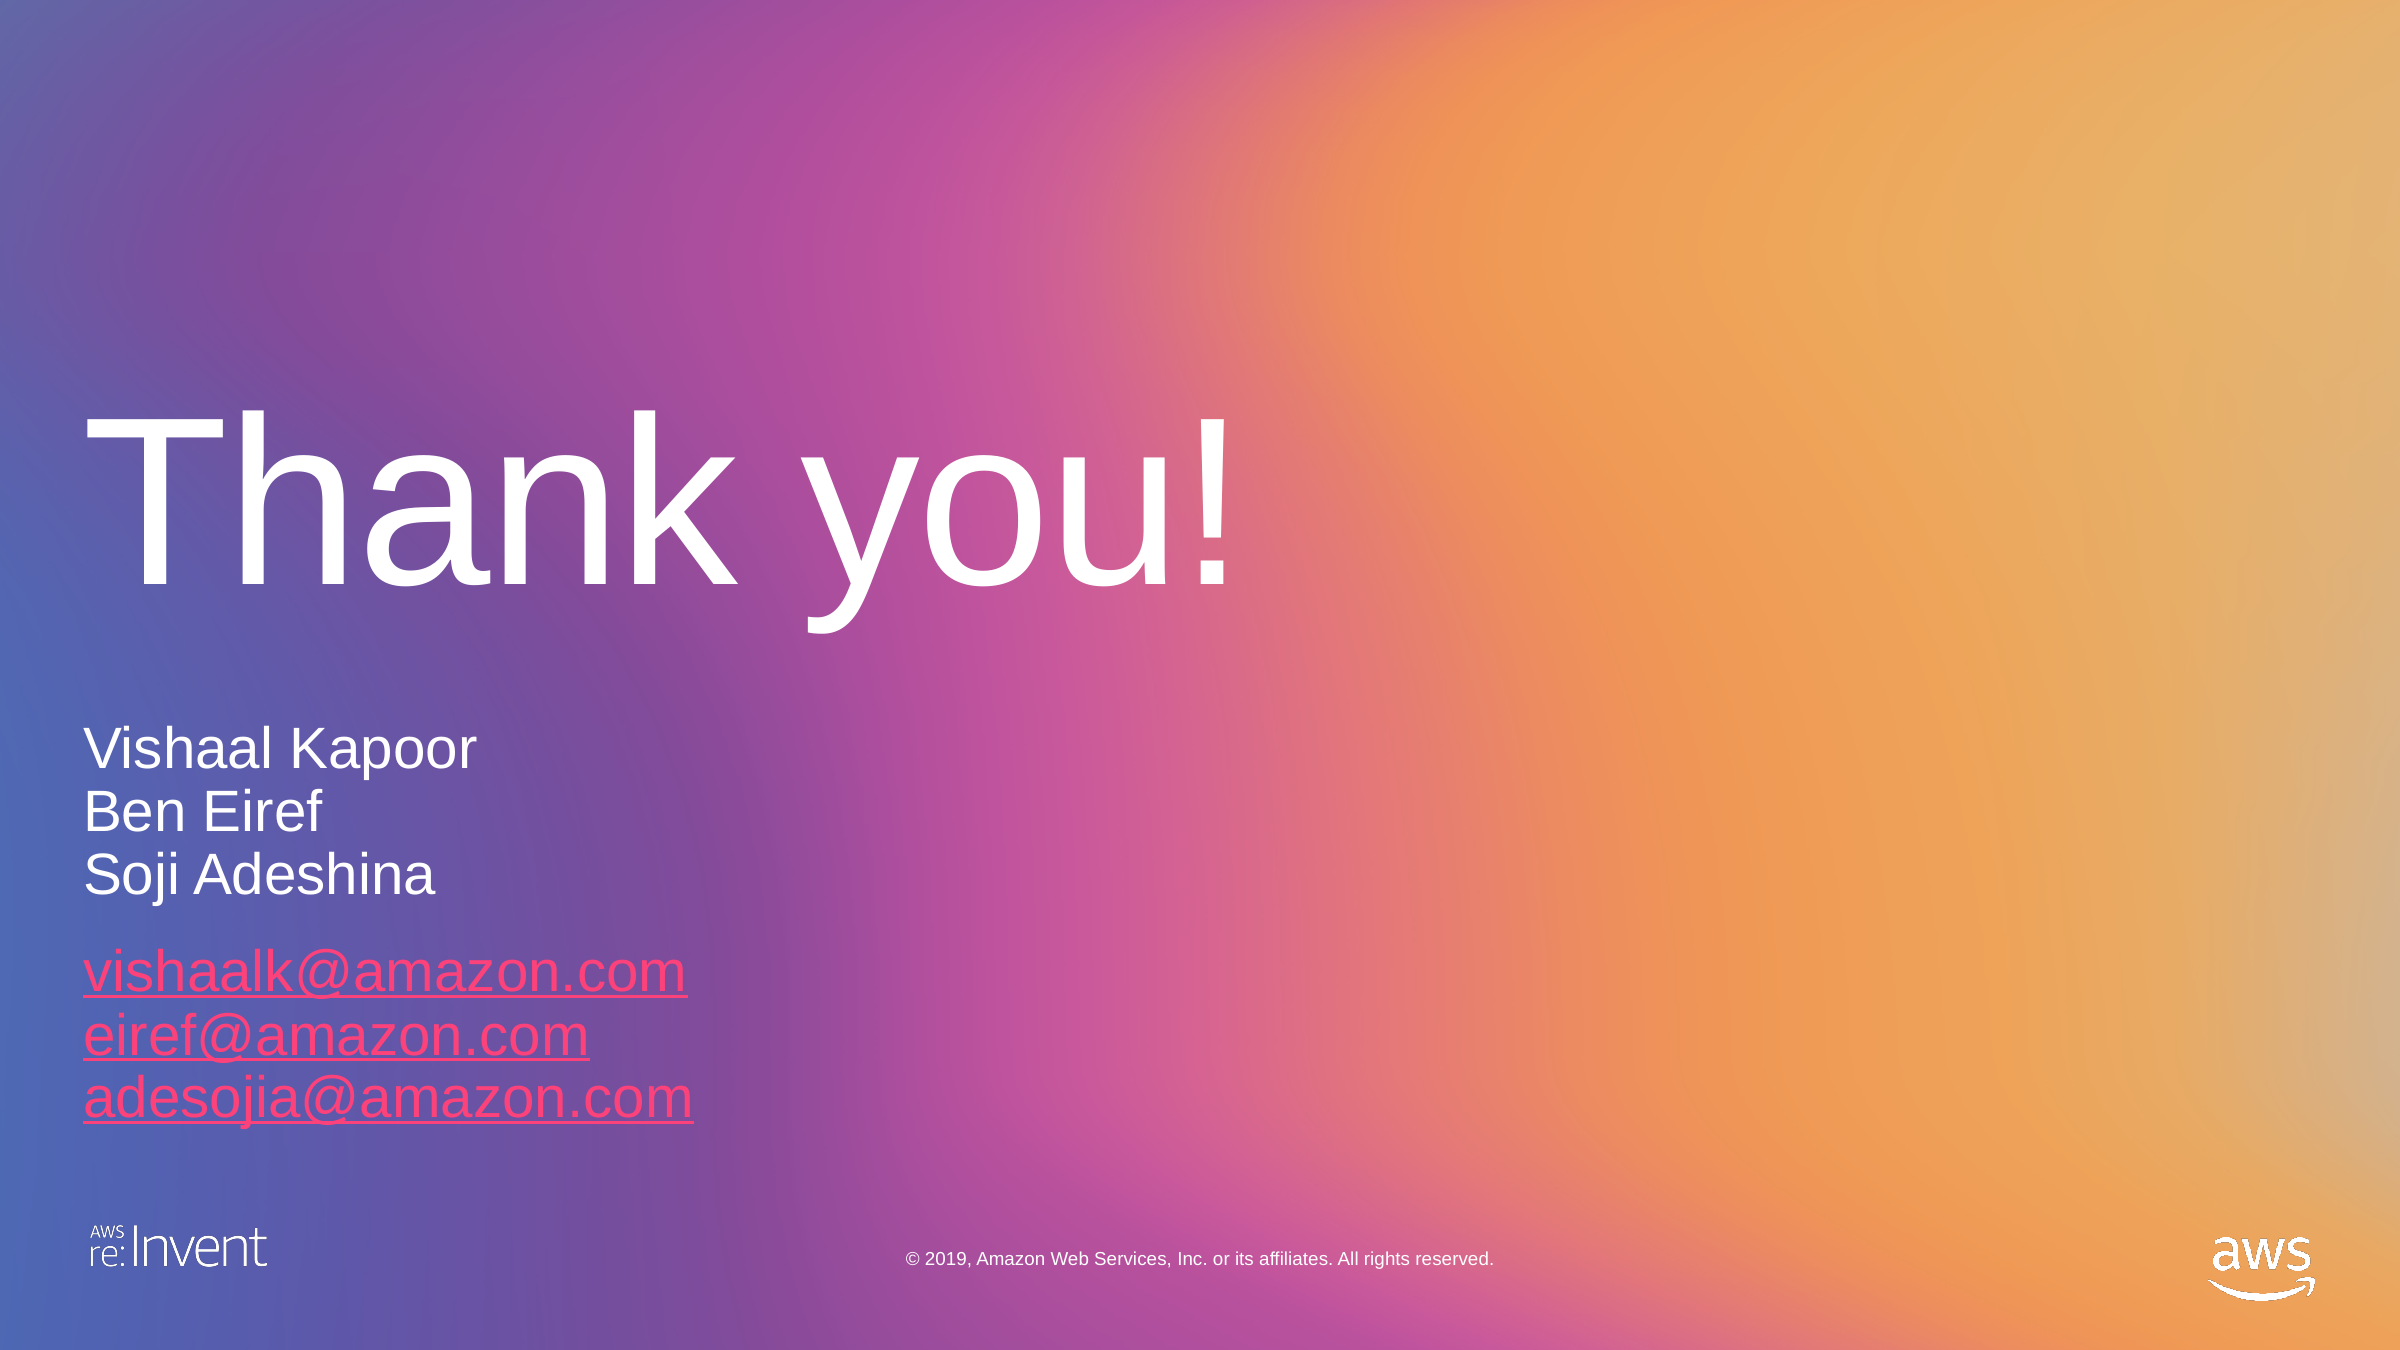

Vishaal Kapoor
Ben Eiref
Soji Adeshina

vishaalk@amazon.com
eiref@amazon.com
adesojia@amazon.com